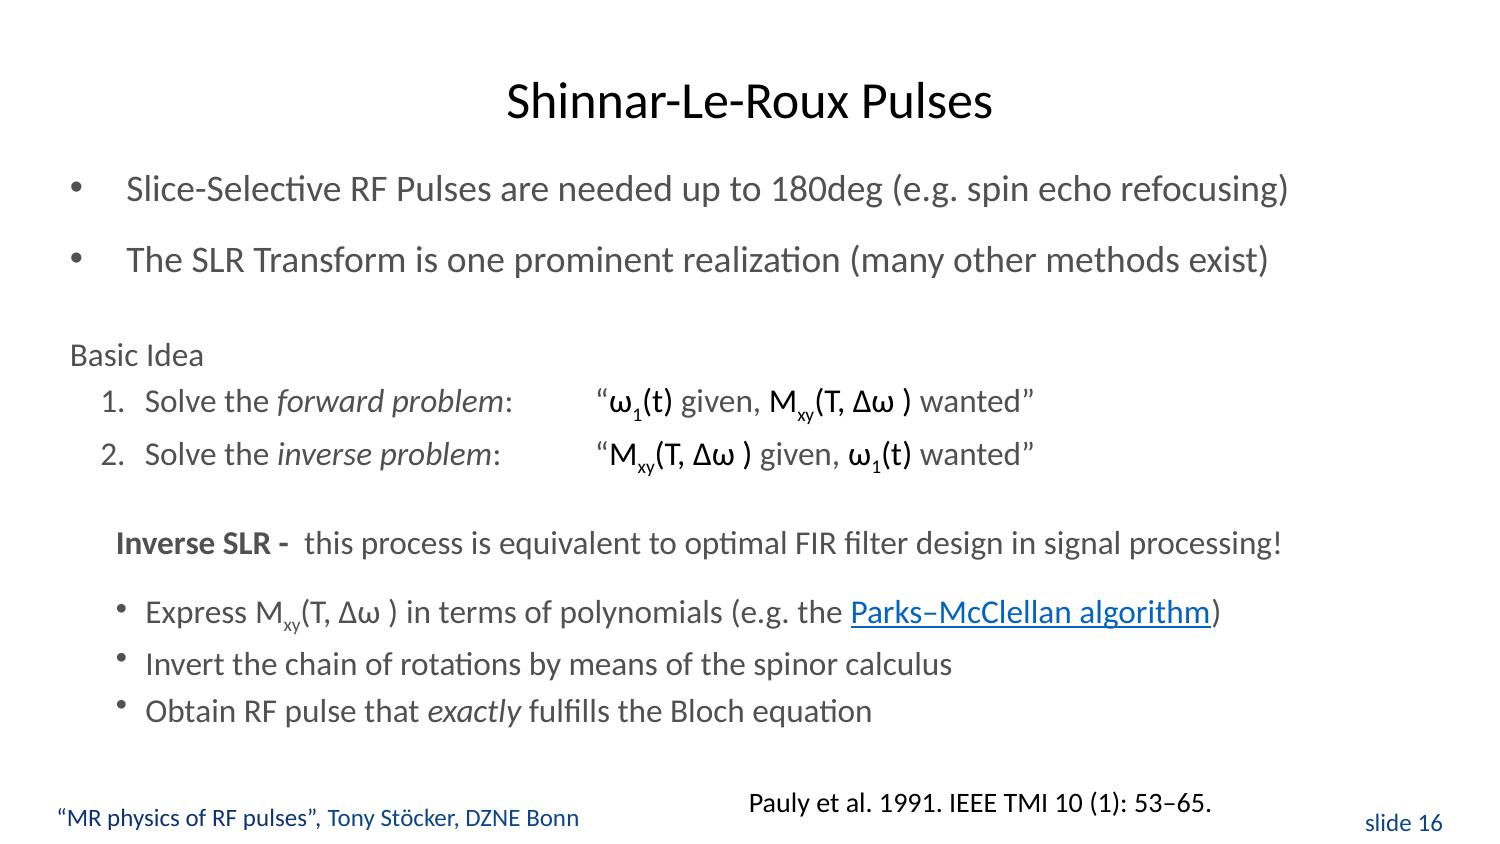

# Shinnar-Le-Roux Pulses
Slice-Selective RF Pulses are needed up to 180deg (e.g. spin echo refocusing)
The SLR Transform is one prominent realization (many other methods exist)

Basic Idea
Solve the forward problem:	“ω1(t) given, Mxy(T, Δω ) wanted”
Solve the inverse problem:	“Mxy(T, Δω ) given, ω1(t) wanted”
Inverse SLR -  this process is equivalent to optimal FIR filter design in signal processing!
Express Mxy(T, Δω ) in terms of polynomials (e.g. the Parks–McClellan algorithm)
Invert the chain of rotations by means of the spinor calculus
Obtain RF pulse that exactly fulfills the Bloch equation

Pauly et al. 1991. IEEE TMI 10 (1): 53–65.